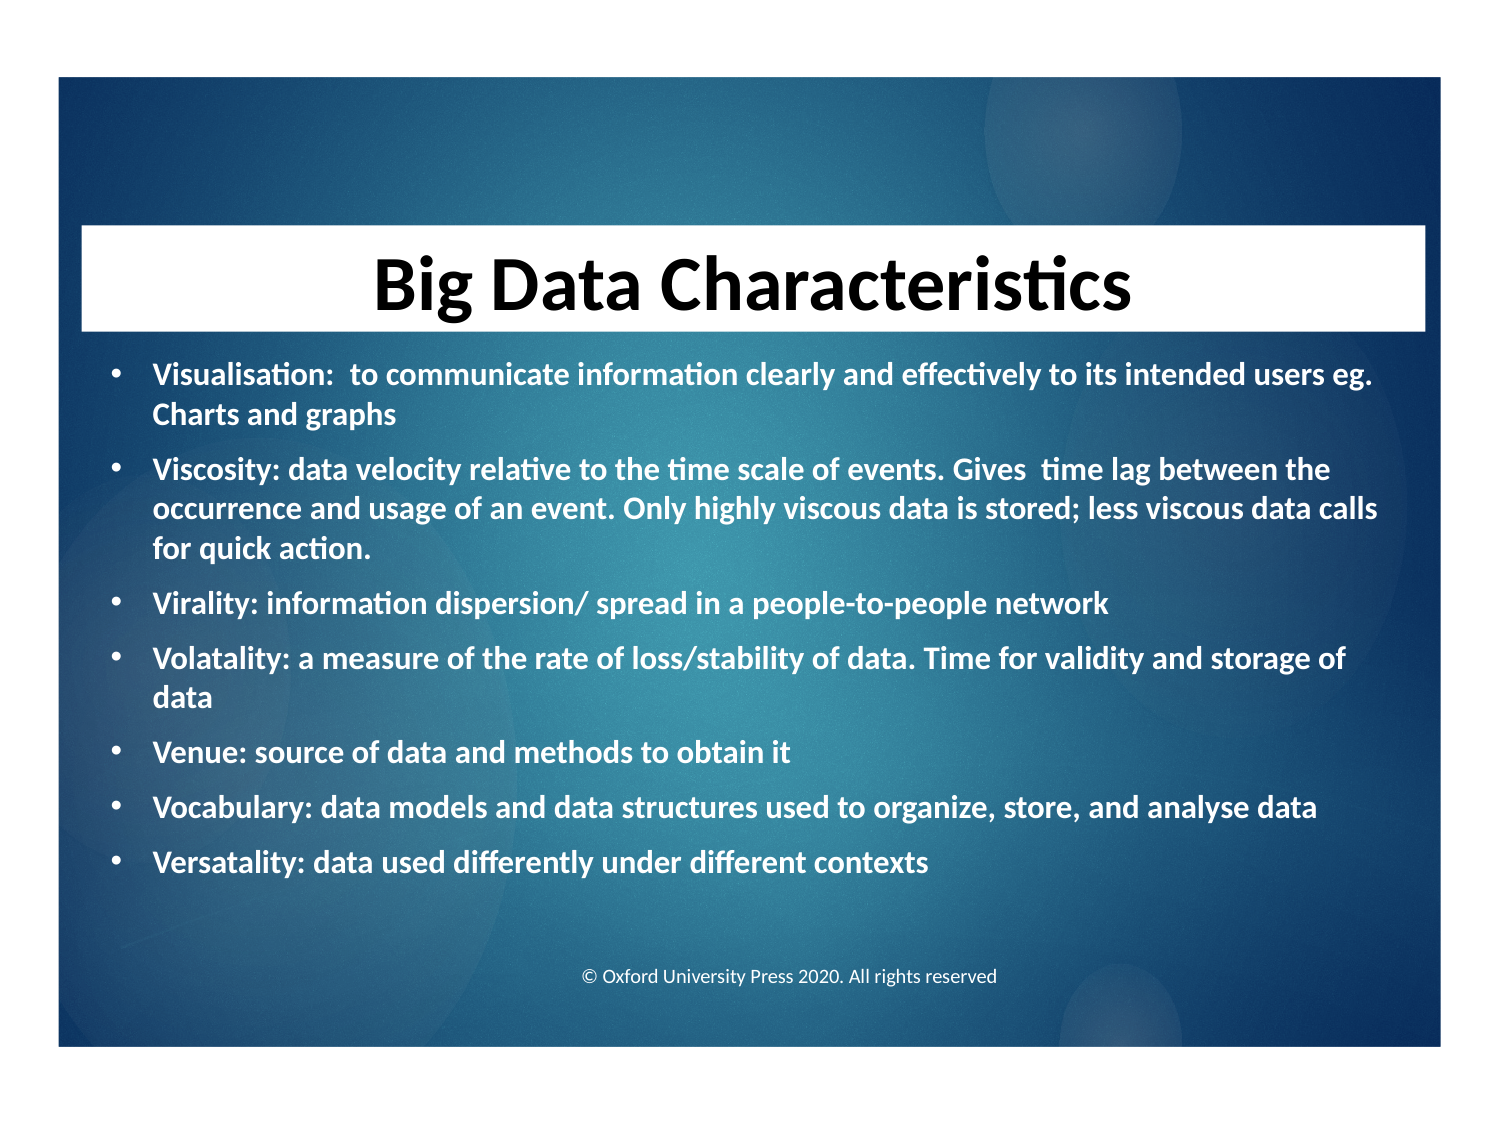

Big Data Characteristics
Visualisation:  to communicate information clearly and effectively to its intended users eg. Charts and graphs
Viscosity: data velocity relative to the time scale of events. Gives  time lag between the occurrence and usage of an event. Only highly viscous data is stored; less viscous data calls for quick action.
Virality: information dispersion/ spread in a people-to-people network
Volatality: a measure of the rate of loss/stability of data. Time for validity and storage of data
Venue: source of data and methods to obtain it
Vocabulary: data models and data structures used to organize, store, and analyse data
Versatality: data used differently under different contexts
© Oxford University Press 2020. All rights reserved